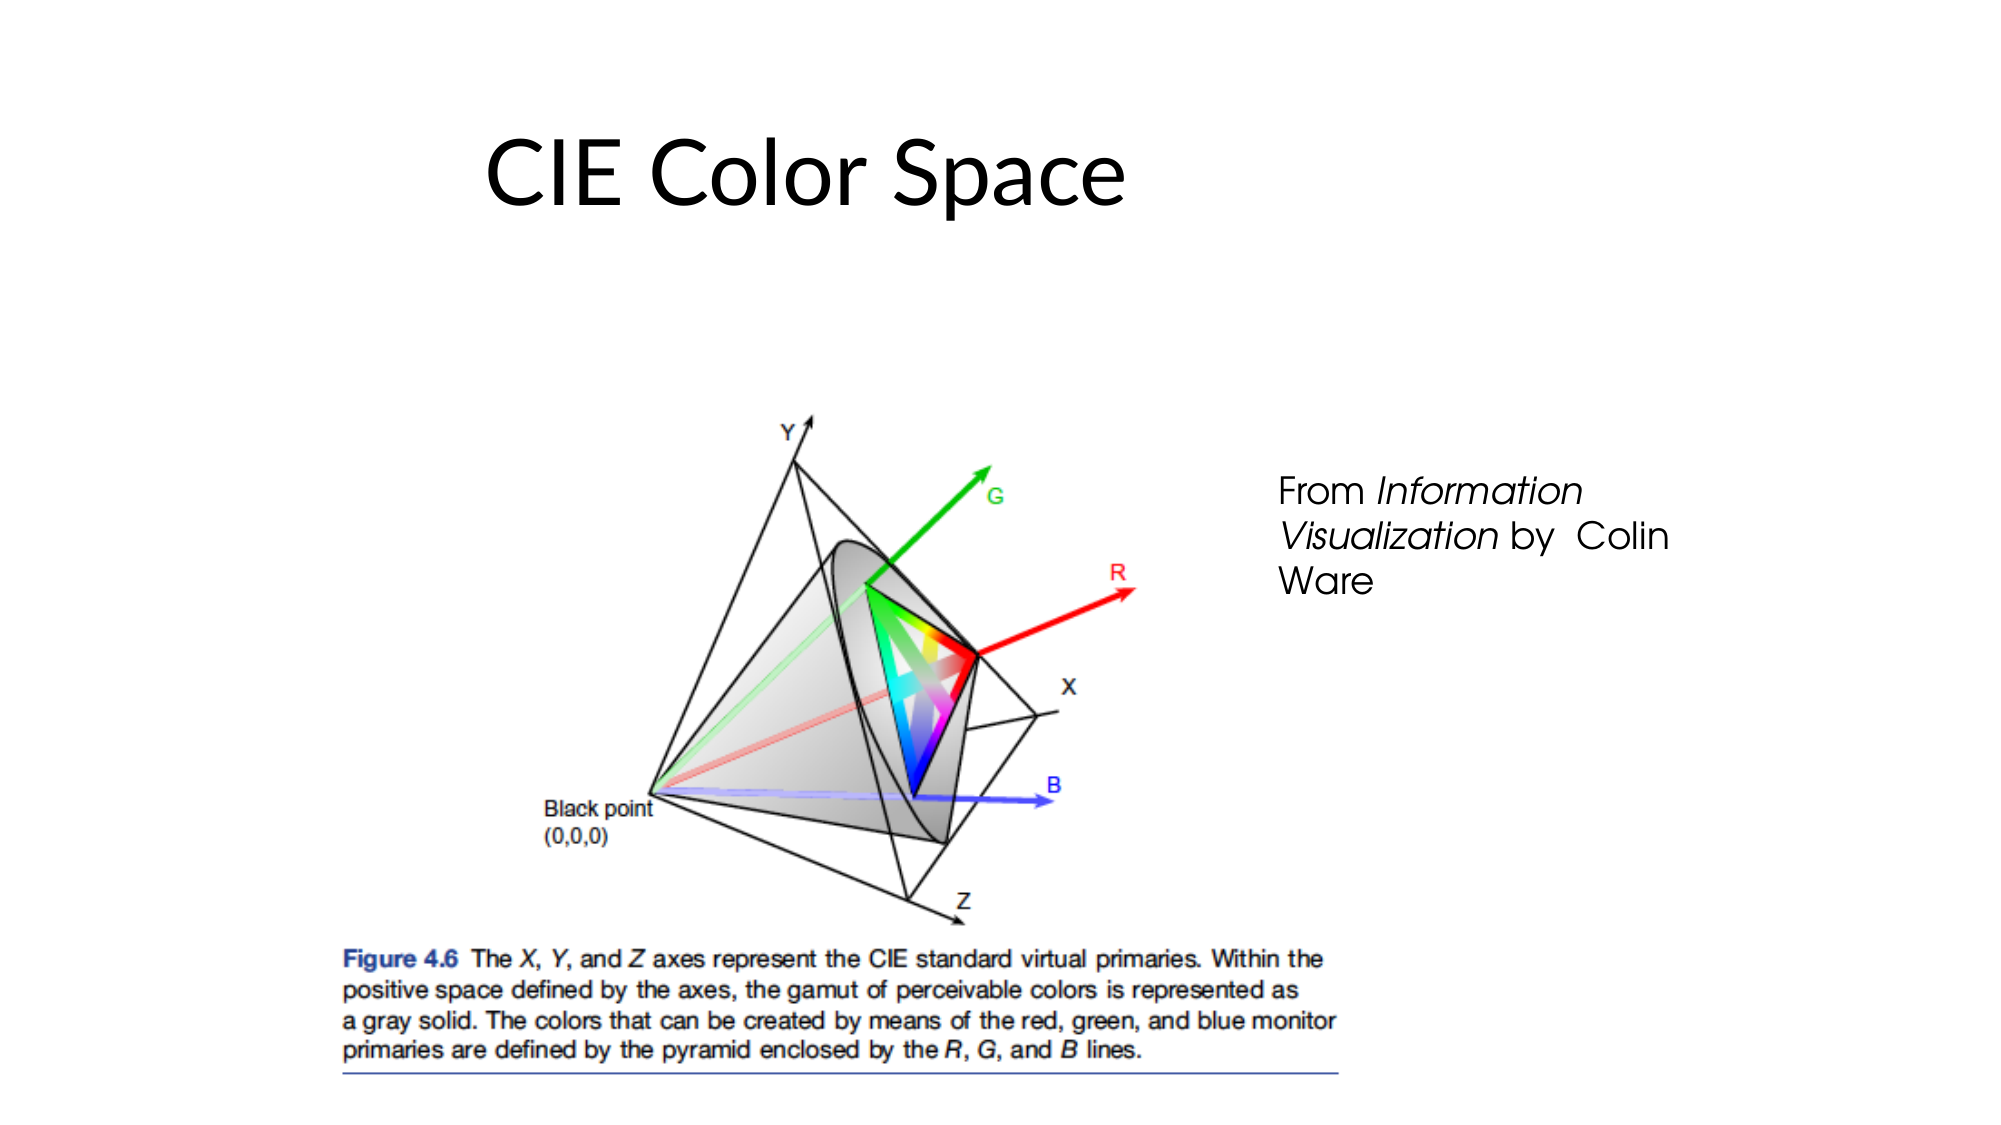

# CIE Color Space

From Information Visualization by  Colin Ware